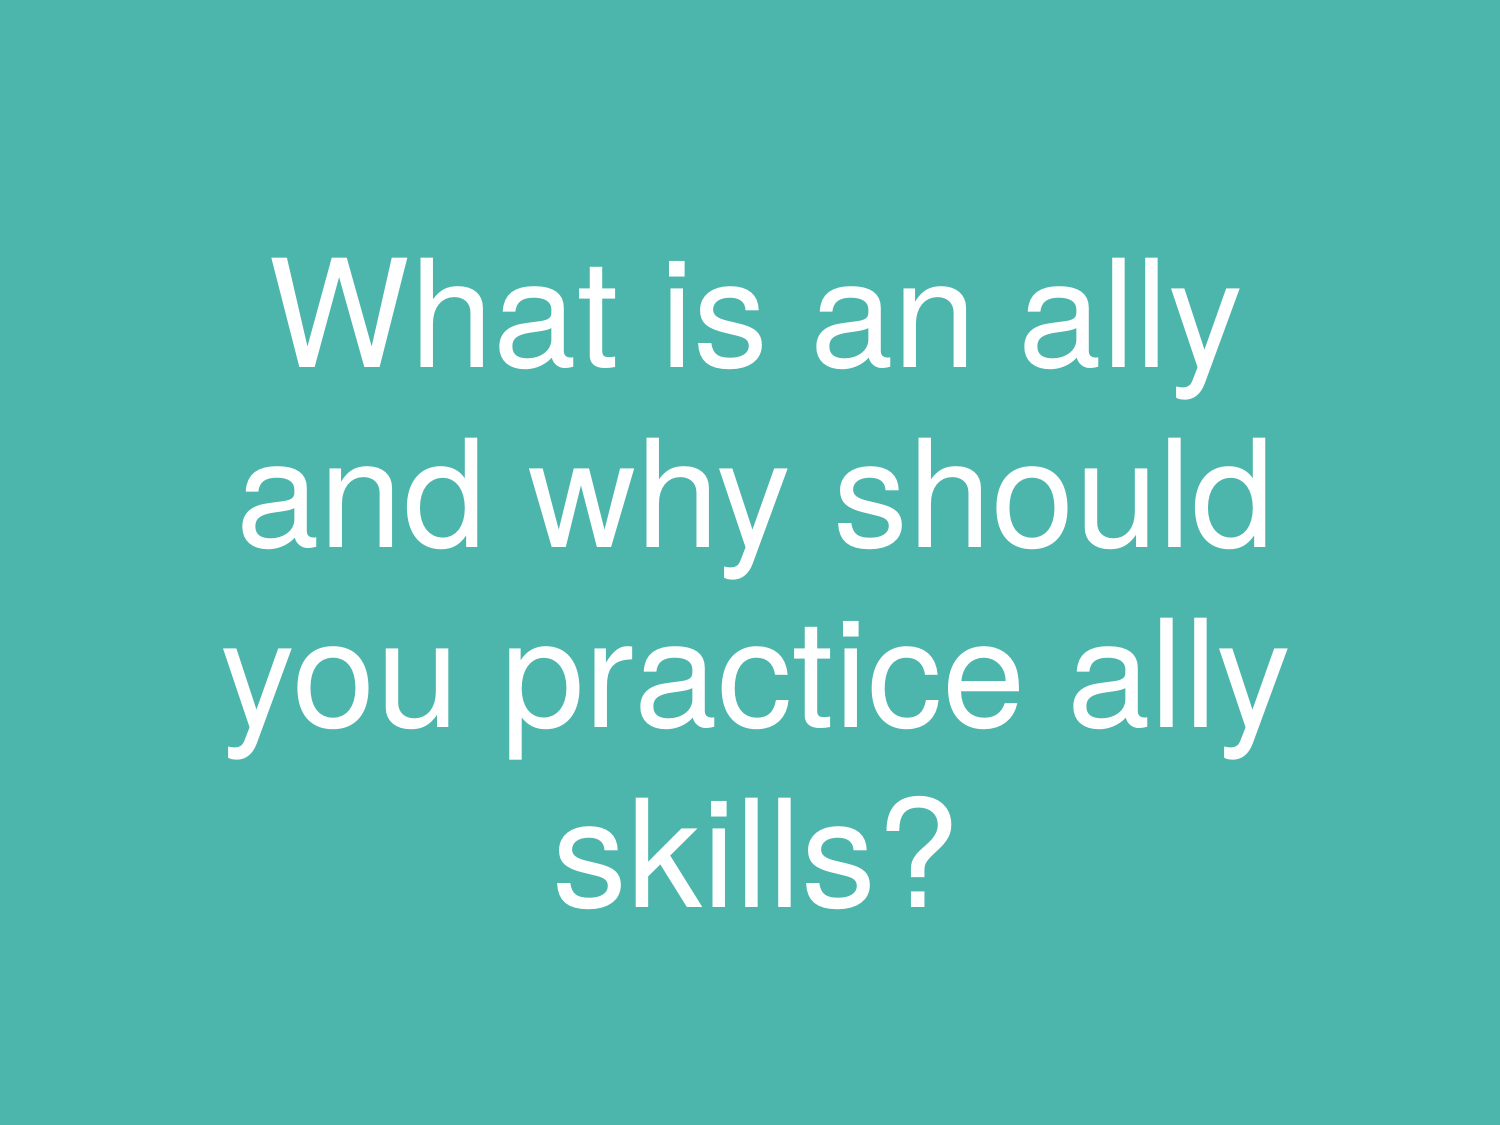

What is an ally and why should you practice ally skills?